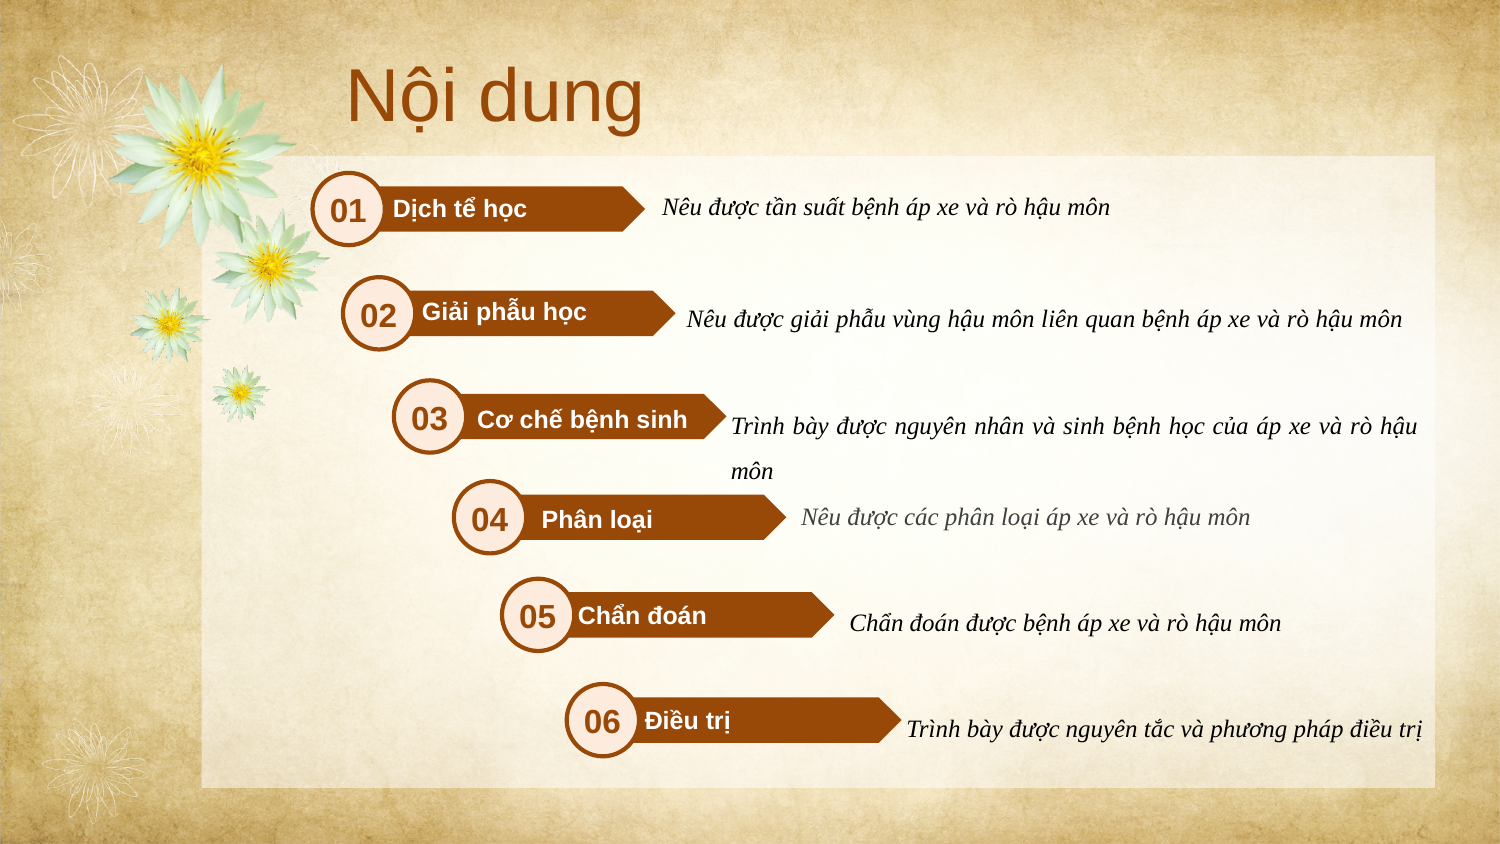

Nội dung

01

Nêu được tần suất bệnh áp xe và rò hậu môn
Dịch tể học

02

Nêu được giải phẫu vùng hậu môn liên quan bệnh áp xe và rò hậu môn
Giải phẫu học

03

Trình bày được nguyên nhân và sinh bệnh học của áp xe và rò hậu môn
Cơ chế bệnh sinh

04

Nêu được các phân loại áp xe và rò hậu môn
Phân loại

05
Chẩn đoán
Chẩn đoán được bệnh áp xe và rò hậu môn

06
Điều trị
Trình bày được nguyên tắc và phương pháp điều trị